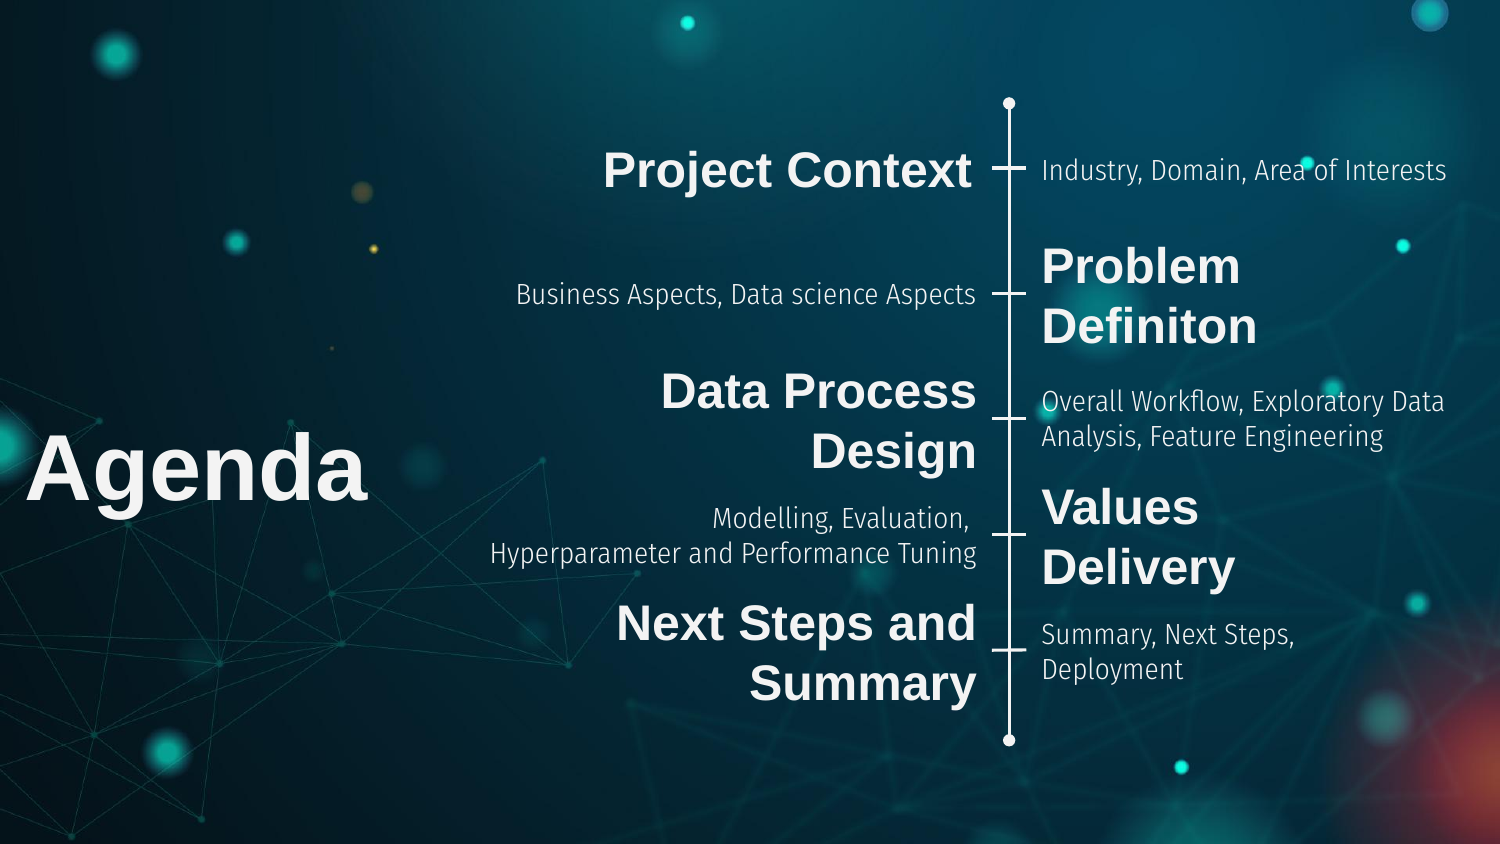

Project Context
Industry, Domain, Area of Interests
Business Aspects, Data science Aspects
Problem Definiton
Data Process Design
Overall Workflow, Exploratory Data Analysis, Feature Engineering
# Agenda
Modelling, Evaluation,
Hyperparameter and Performance Tuning
Values Delivery
Summary, Next Steps, Deployment
Next Steps and Summary